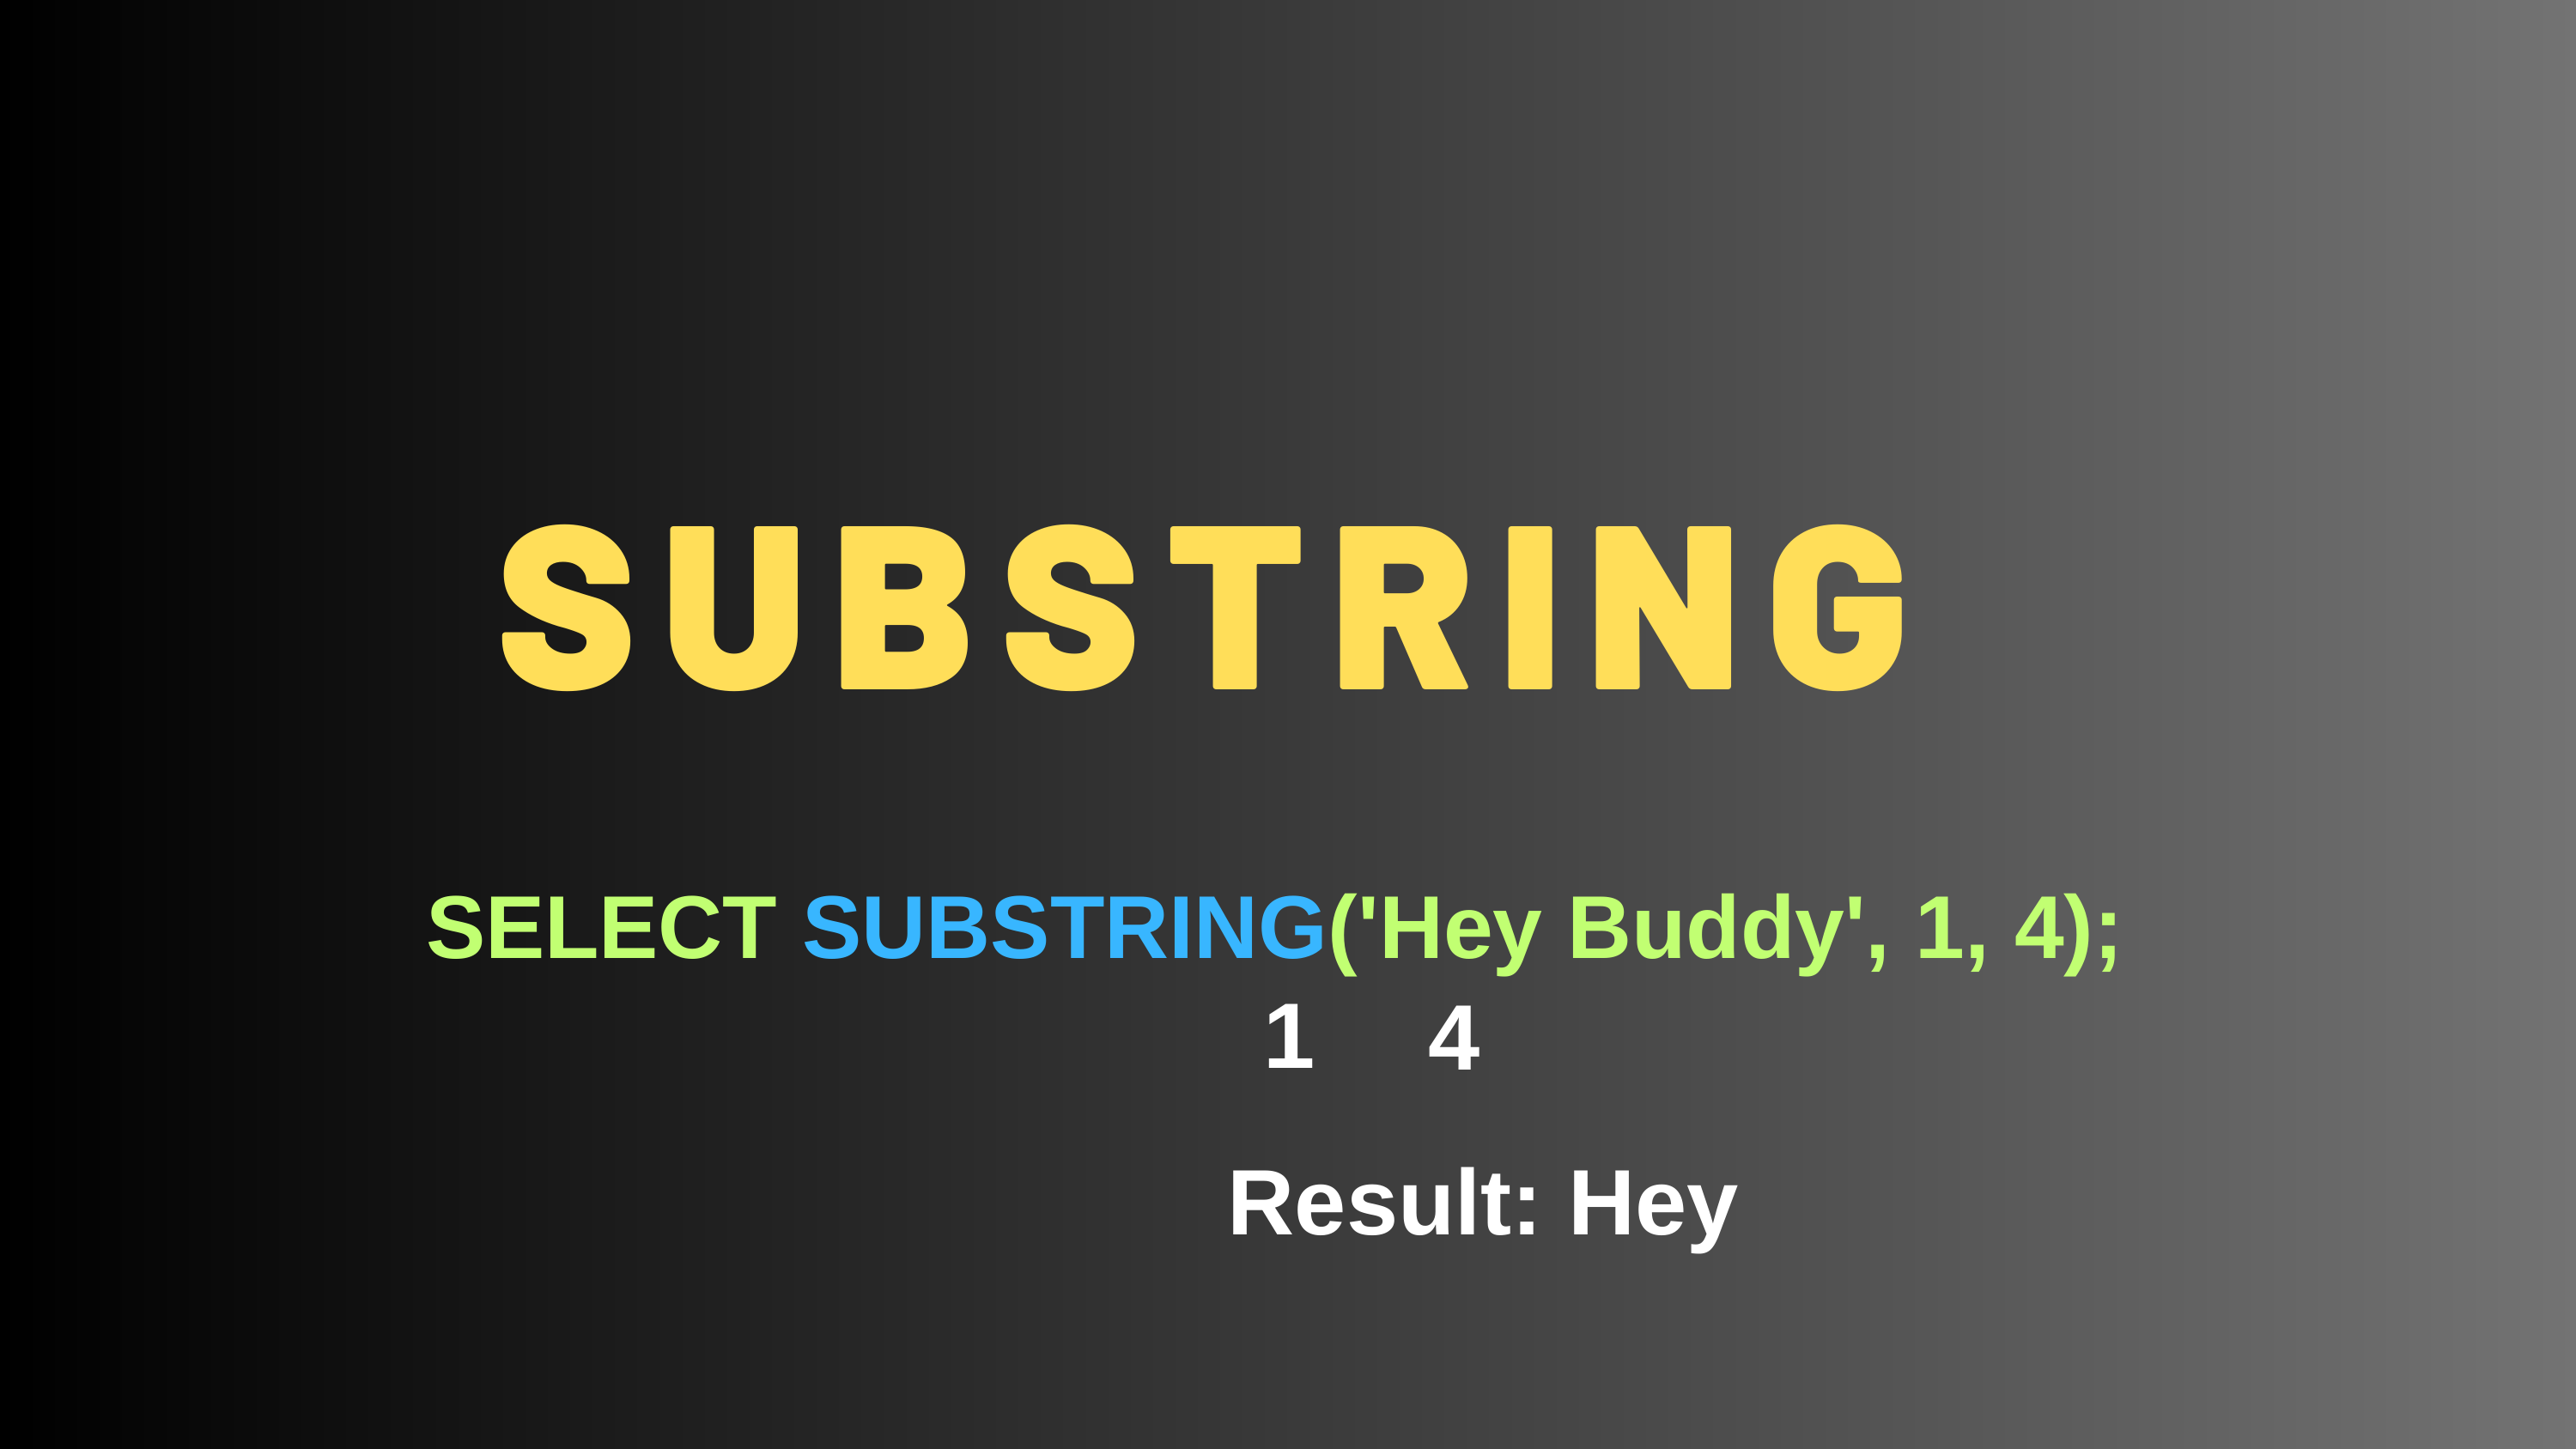

SUBSTRING
SELECT SUBSTRING('Hey Buddy', 1, 4);
1
4
Result: Hey